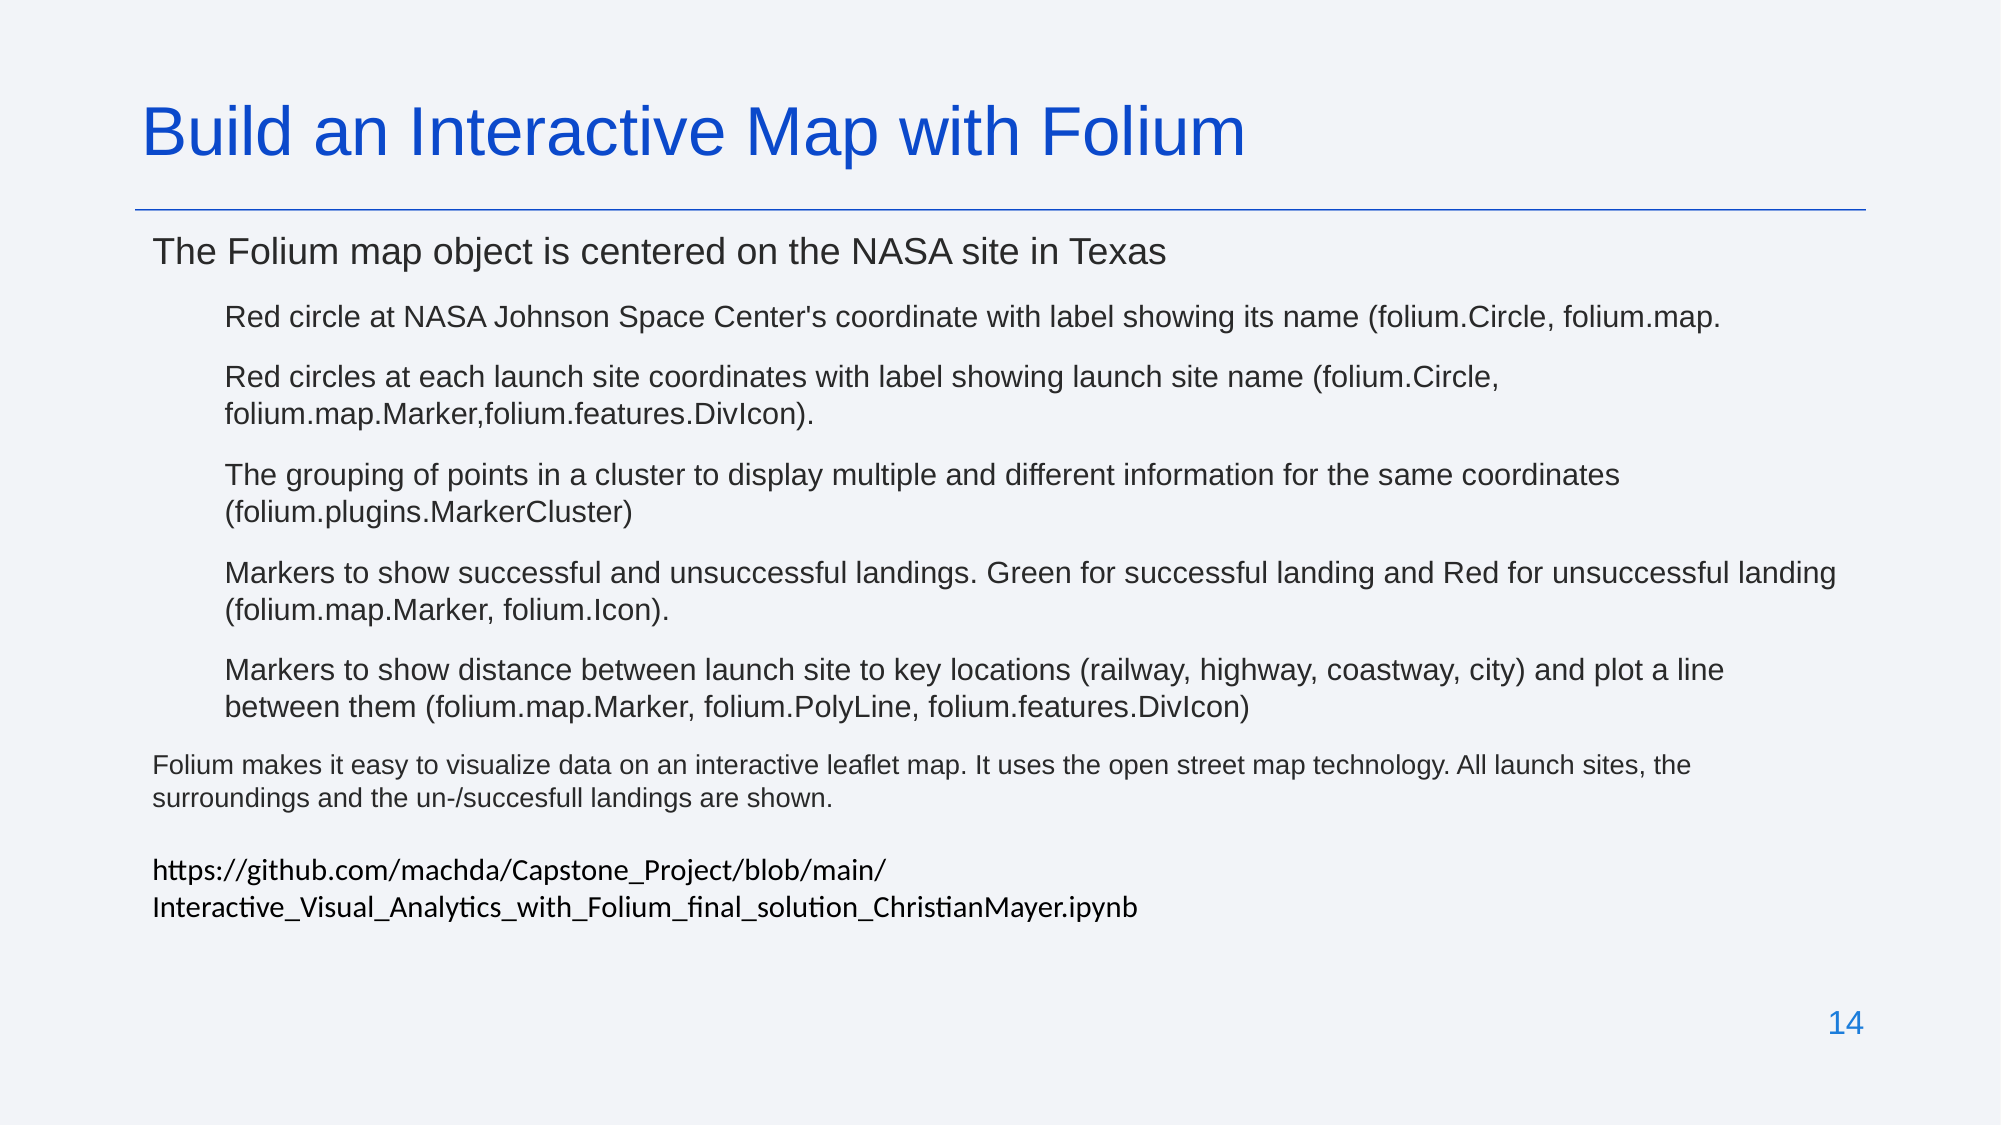

Build an Interactive Map with Folium
The Folium map object is centered on the NASA site in Texas
Red circle at NASA Johnson Space Center's coordinate with label showing its name (folium.Circle, folium.map.
Red circles at each launch site coordinates with label showing launch site name (folium.Circle, folium.map.Marker,folium.features.DivIcon).
The grouping of points in a cluster to display multiple and different information for the same coordinates (folium.plugins.MarkerCluster)
Markers to show successful and unsuccessful landings. Green for successful landing and Red for unsuccessful landing  (folium.map.Marker, folium.Icon).
Markers to show distance between launch site to key locations (railway, highway, coastway, city) and plot a line between them (folium.map.Marker, folium.PolyLine, folium.features.DivIcon)
Folium makes it easy to visualize data on an interactive leaflet map. It uses the open street map technology. All launch sites, the surroundings and the un-/succesfull landings are shown.

https://github.com/machda/Capstone_Project/blob/main/Interactive_Visual_Analytics_with_Folium_final_solution_ChristianMayer.ipynb
14